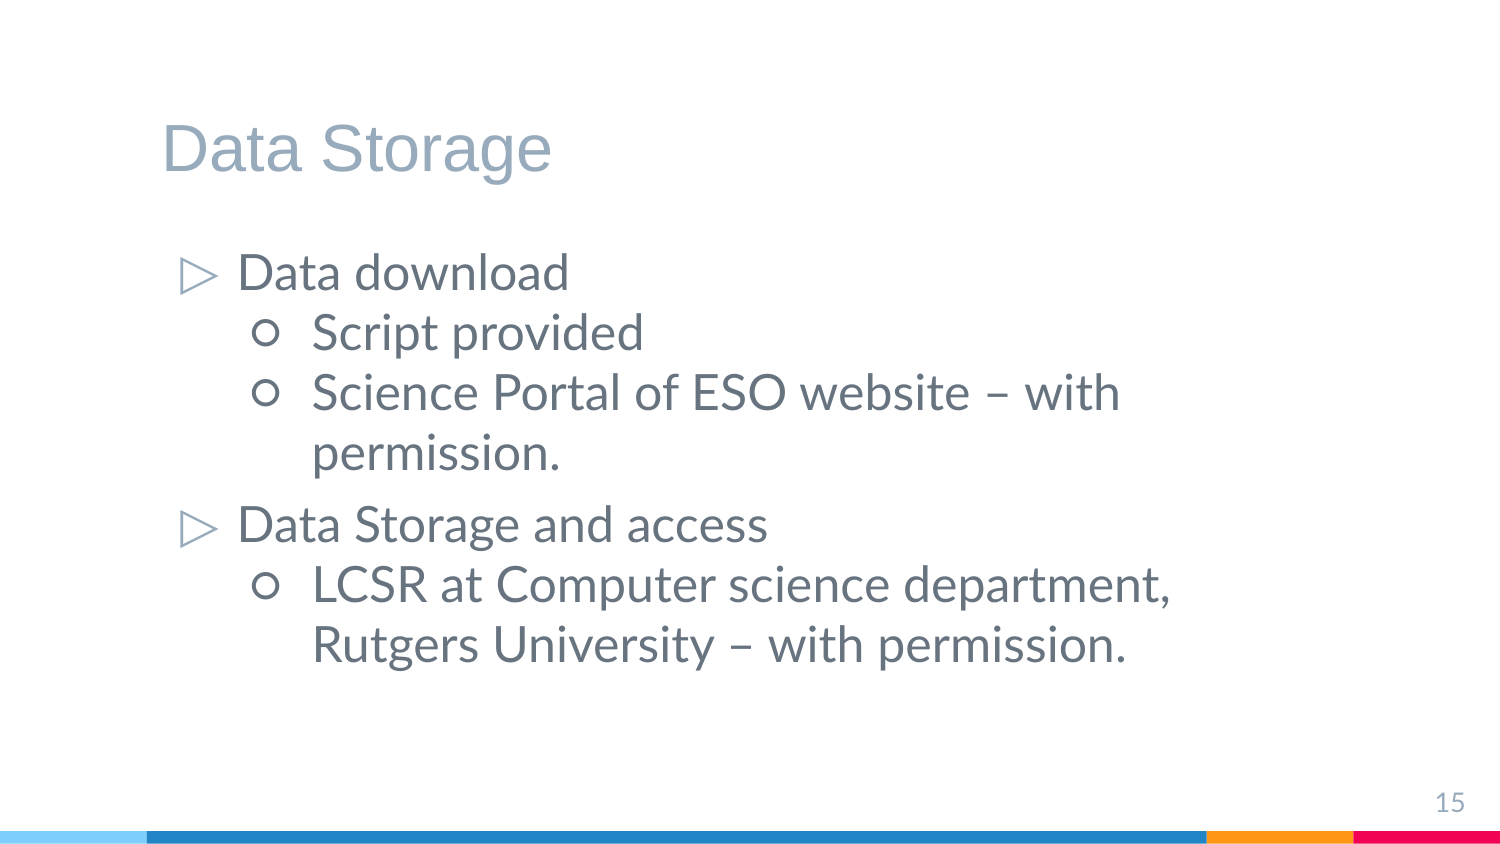

# Data Storage
Data download
Script provided
Science Portal of ESO website – with permission.
Data Storage and access
LCSR at Computer science department, Rutgers University – with permission.
15